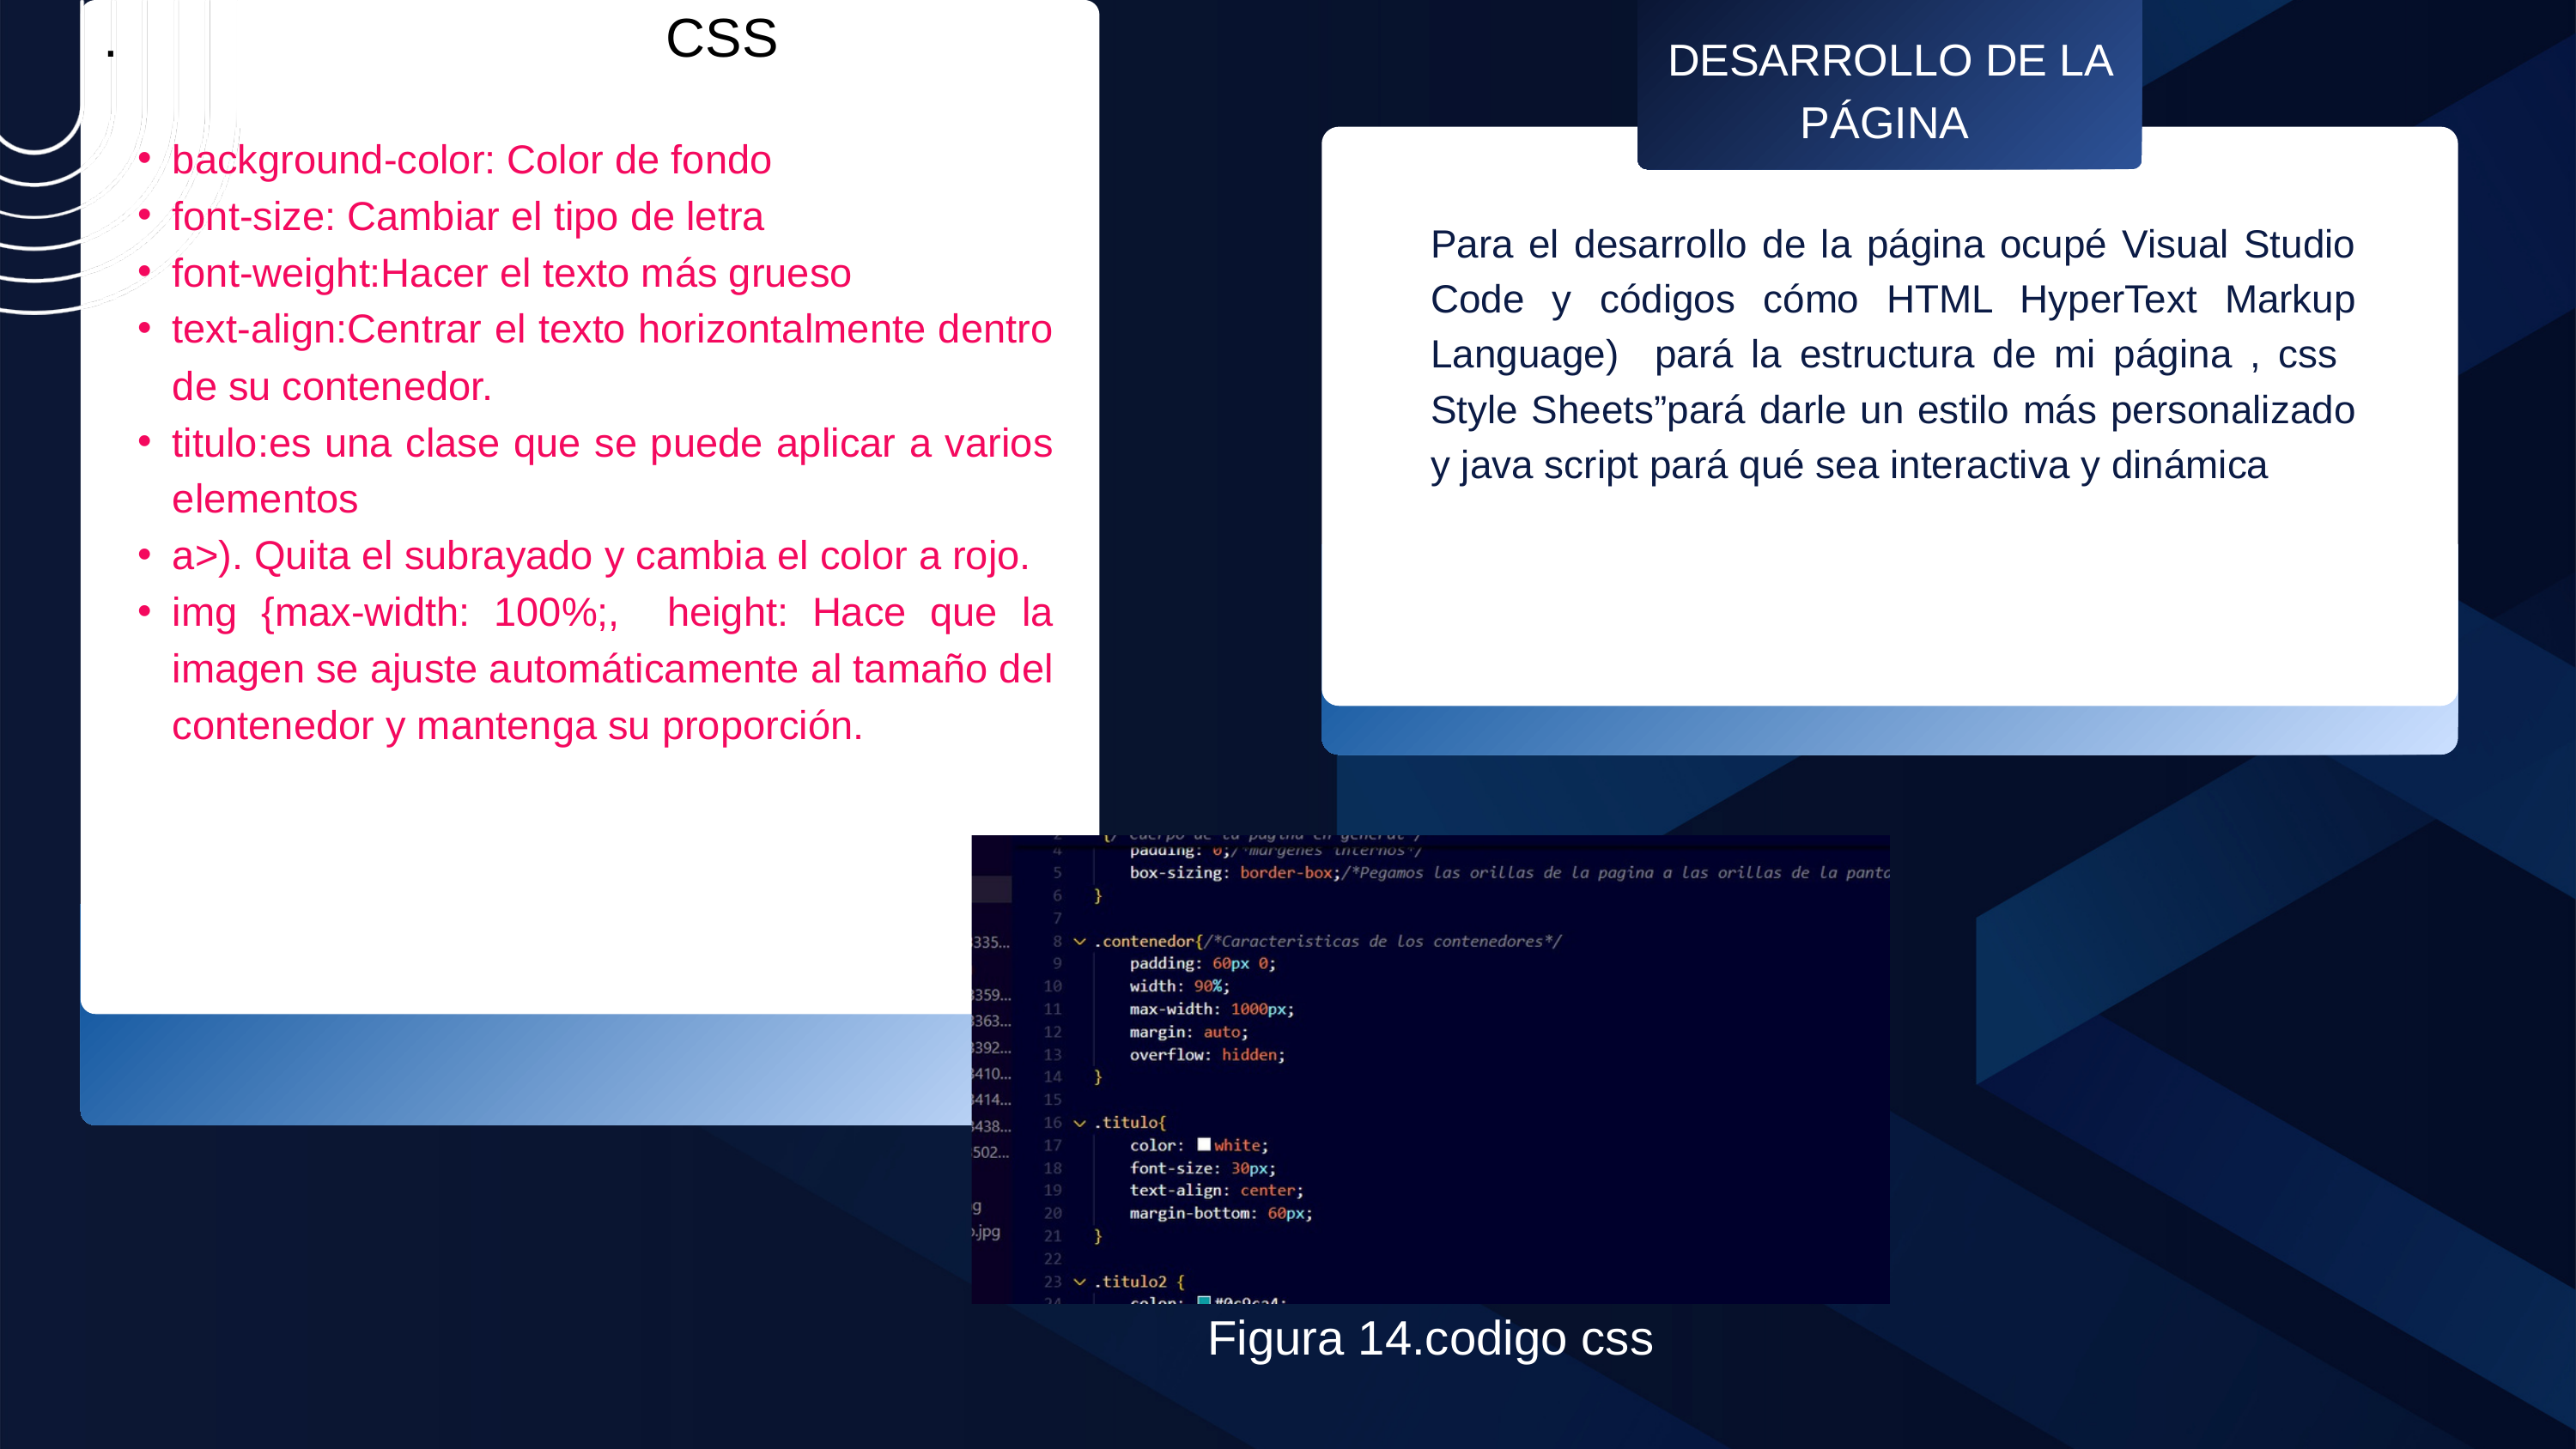

.                                    CSS

background-color: Color de fondo
font-size: Cambiar el tipo de letra
font-weight:Hacer el texto más grueso
text-align:Centrar el texto horizontalmente dentro de su contenedor.
titulo:es una clase que se puede aplicar a varios elementos
a>). Quita el subrayado y cambia el color a rojo.
img {max-width: 100%;,  height: Hace que la imagen se ajuste automáticamente al tamaño del contenedor y mantenga su proporción.

DESARROLLO DE LA PÁGINA

Para el desarrollo de la página ocupé Visual Studio Code y códigos cómo HTML HyperText Markup Language)  pará la estructura de mi página , css  Style Sheets”pará darle un estilo más personalizado y java script pará qué sea interactiva y dinámica

Figura 14.codigo css